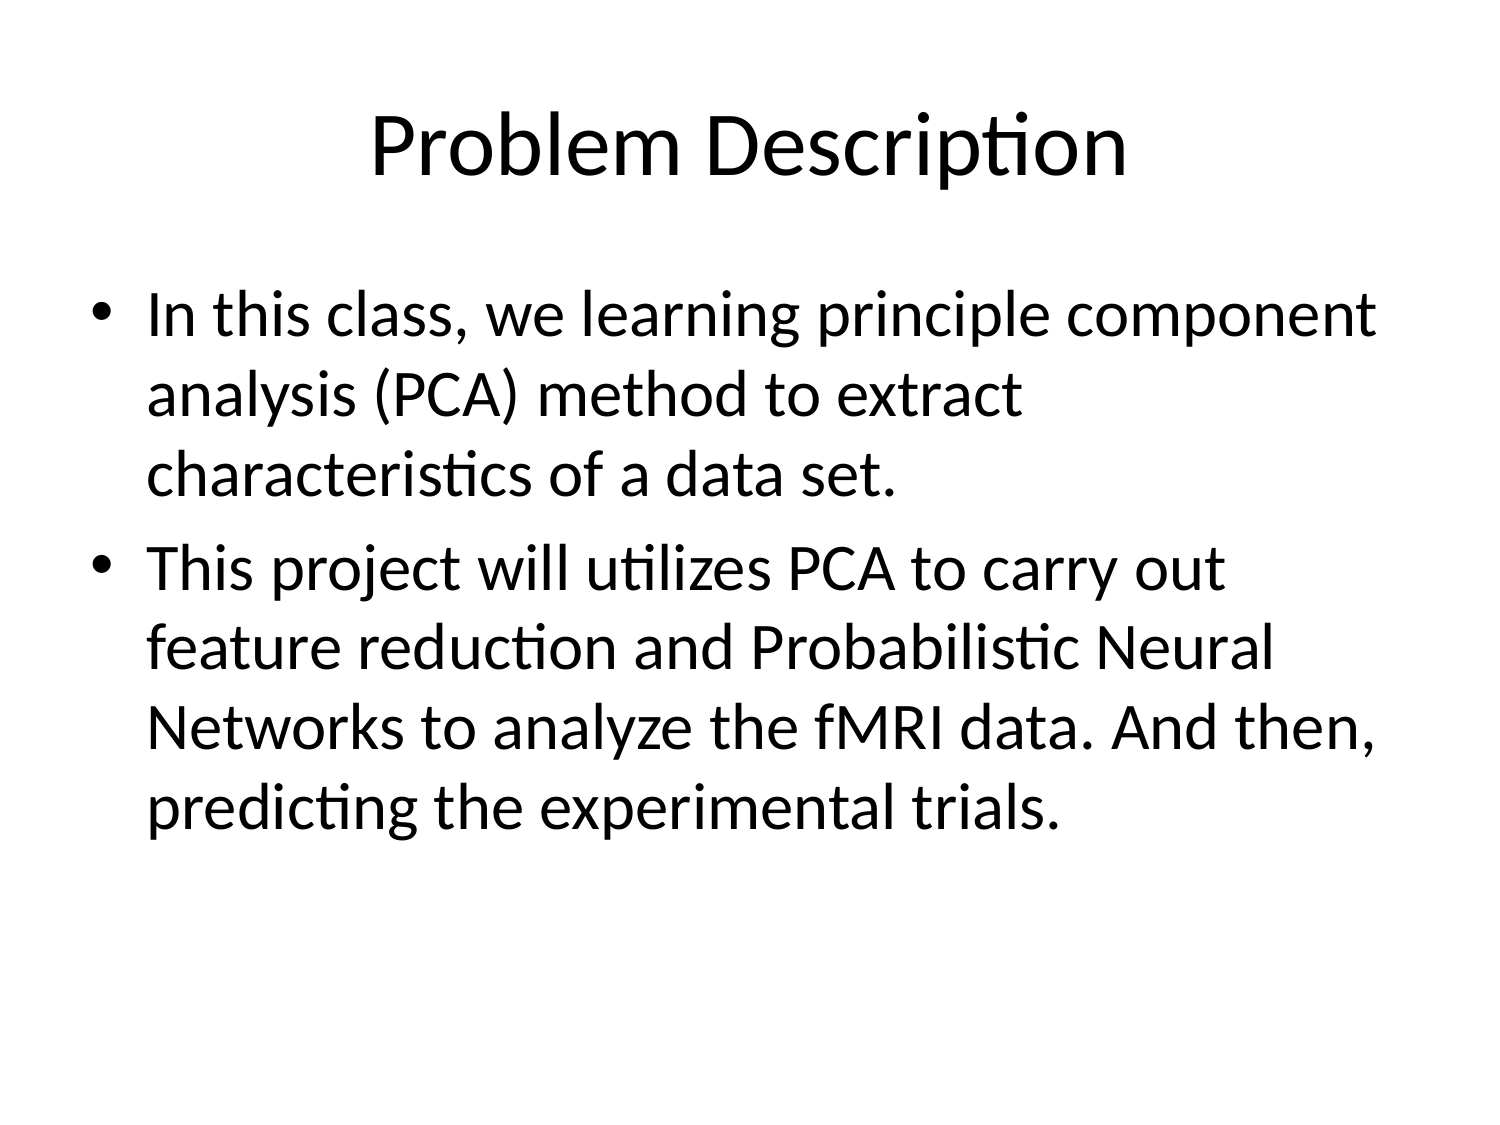

# Problem Description
In this class, we learning principle component analysis (PCA) method to extract characteristics of a data set.
This project will utilizes PCA to carry out feature reduction and Probabilistic Neural Networks to analyze the fMRI data. And then, predicting the experimental trials.